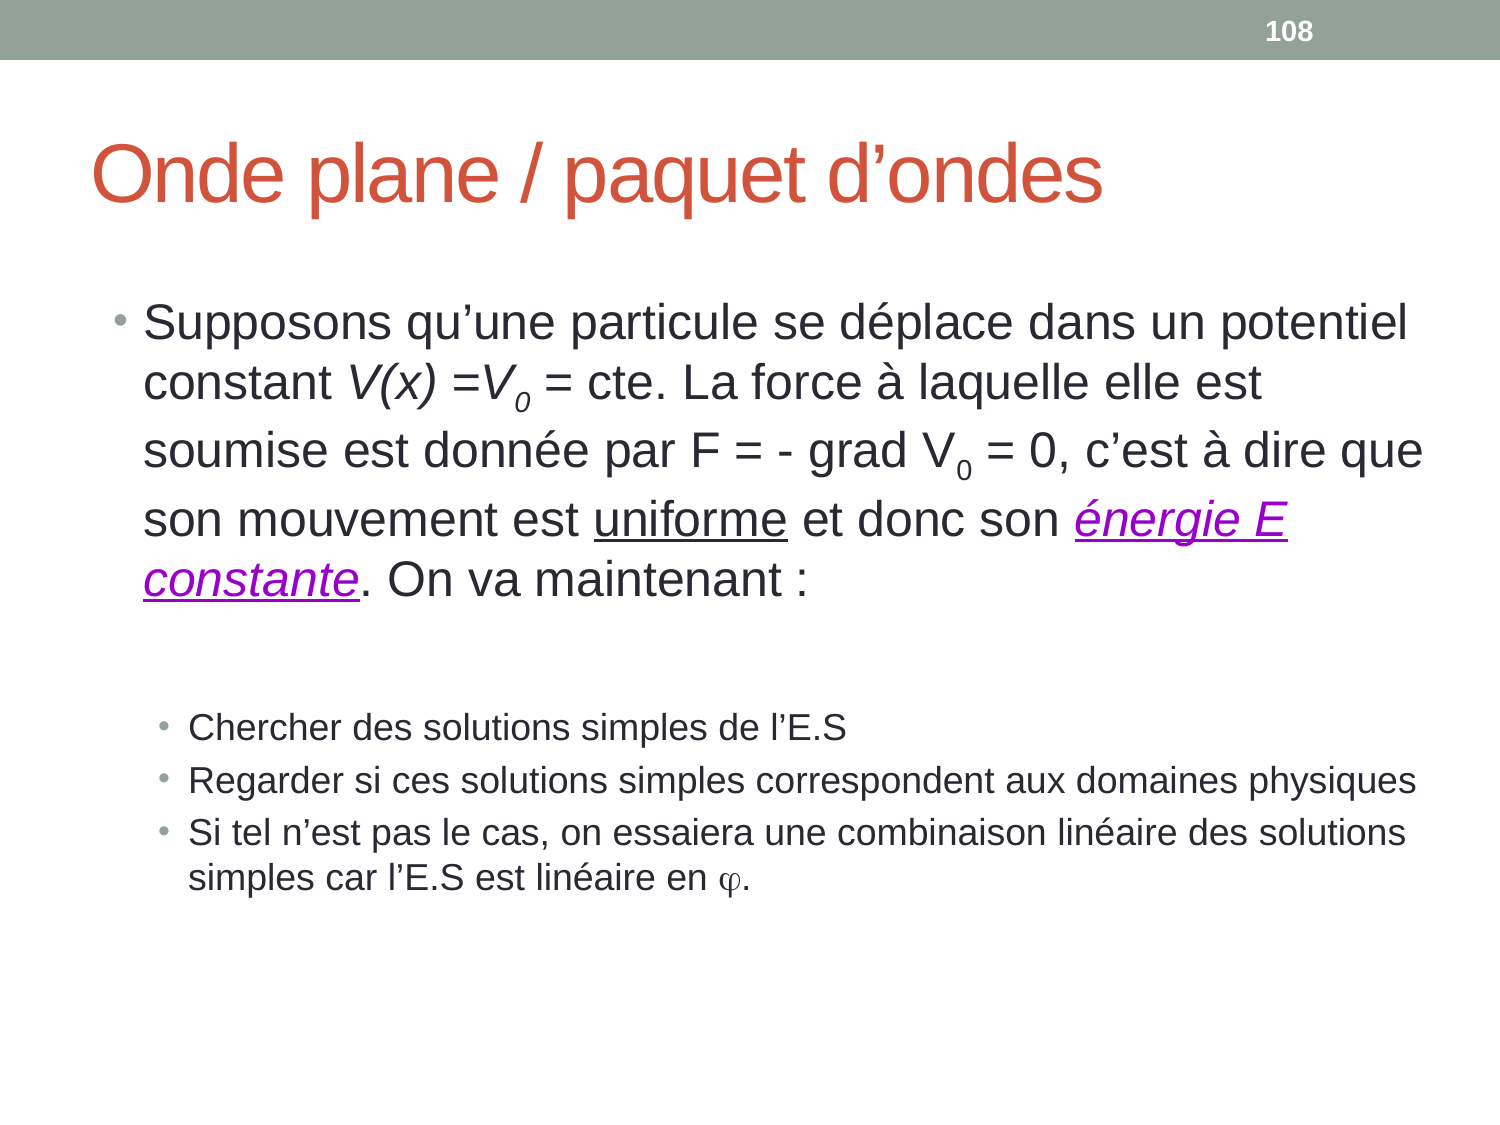

108
# Onde plane / paquet d’ondes
Supposons qu’une particule se déplace dans un potentiel constant V(x) =V0 = cte. La force à laquelle elle est soumise est donnée par F = - grad V0 = 0, c’est à dire que son mouvement est uniforme et donc son énergie E constante. On va maintenant :

Chercher des solutions simples de l’E.S
Regarder si ces solutions simples correspondent aux domaines physiques
Si tel n’est pas le cas, on essaiera une combinaison linéaire des solutions simples car l’E.S est linéaire en ϕ.